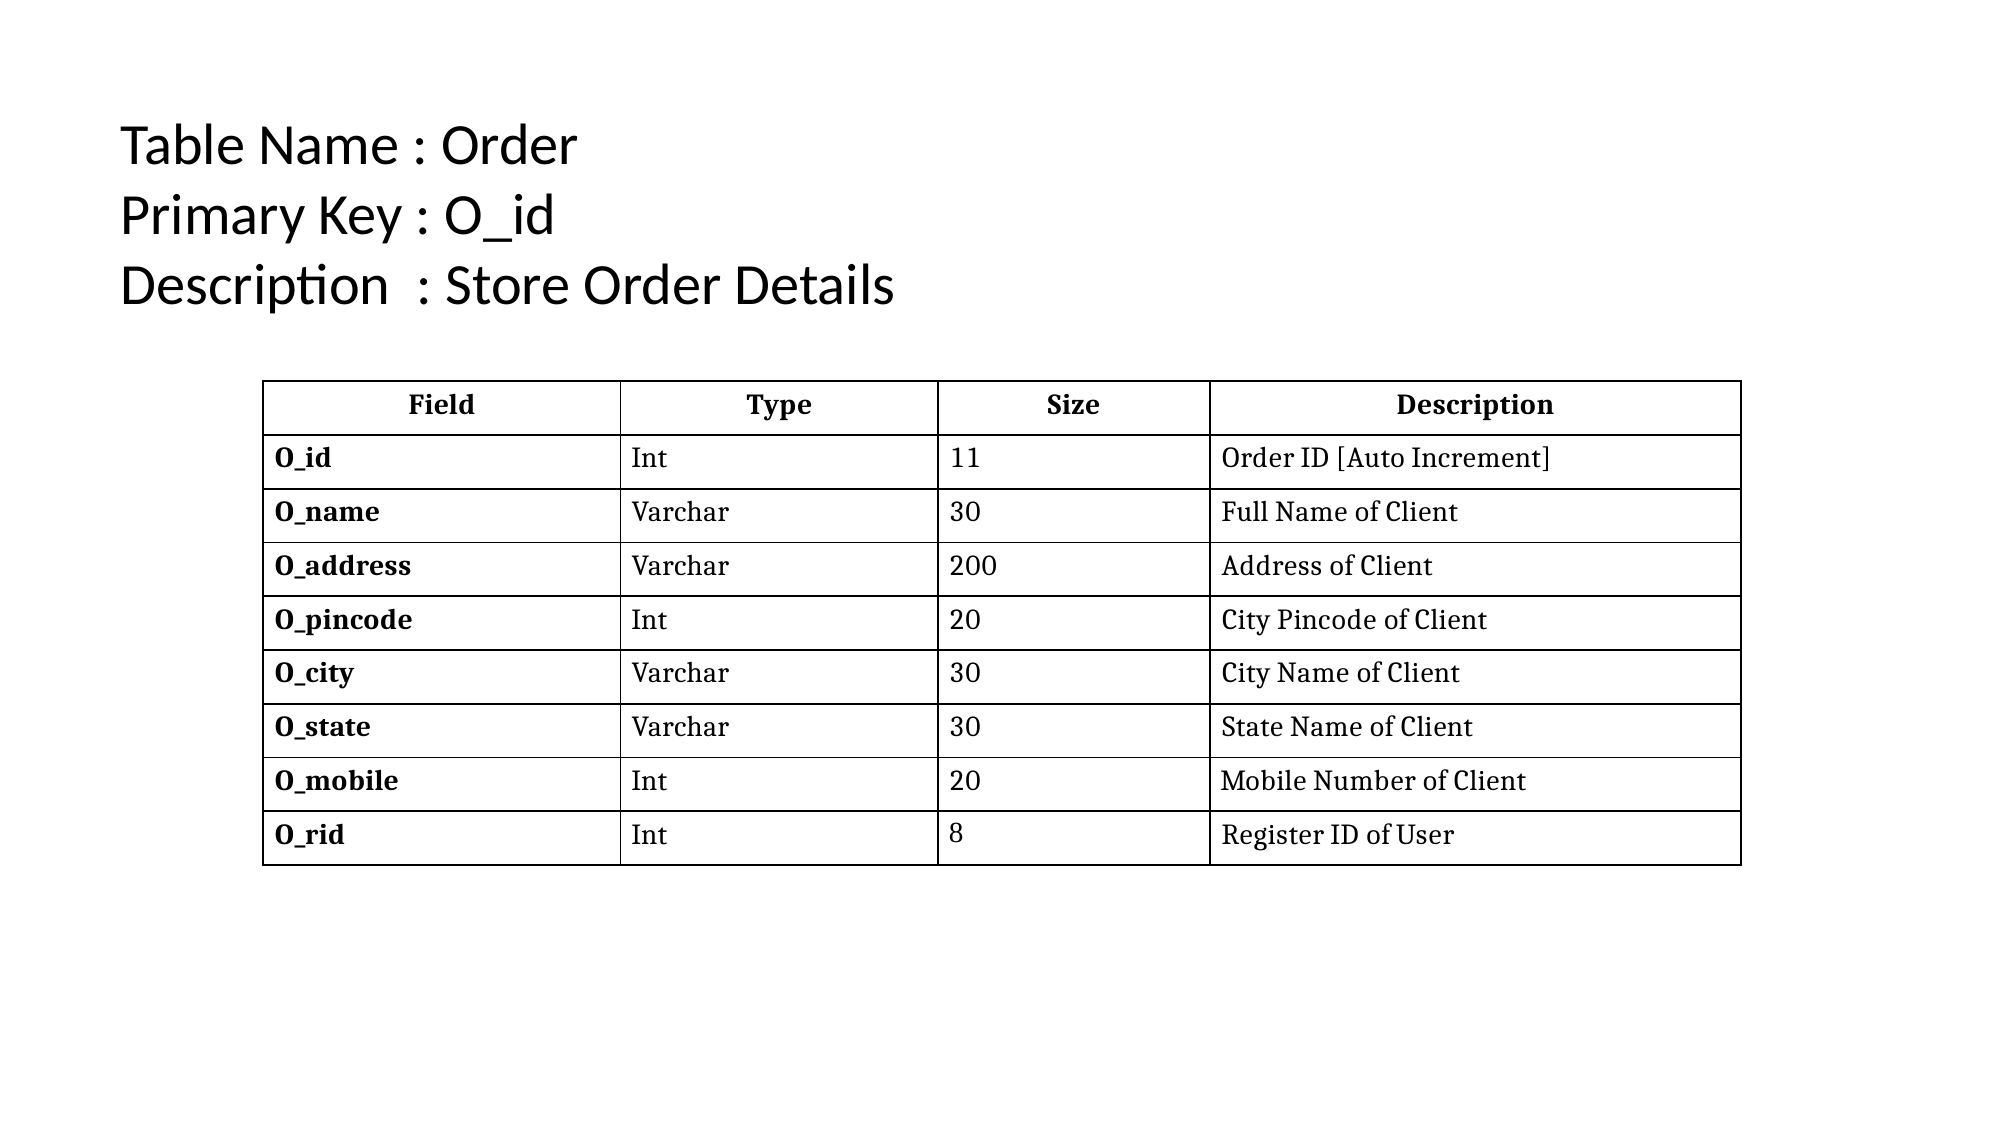

Table Name : Order
Primary Key : O_id
Description  : Store Order Details
| Field | Type | Size | Description |
| --- | --- | --- | --- |
| O\_id | Int | 11 | Order ID [Auto Increment] |
| O\_name | Varchar | 30 | Full Name of Client |
| O\_address | Varchar | 200 | Address of Client |
| O\_pincode | Int | 20 | City Pincode of Client |
| O\_city | Varchar | 30 | City Name of Client |
| O\_state | Varchar | 30 | State Name of Client |
| O\_mobile | Int | 20 | Mobile Number of Client |
| O\_rid | Int | 8 | Register ID of User |